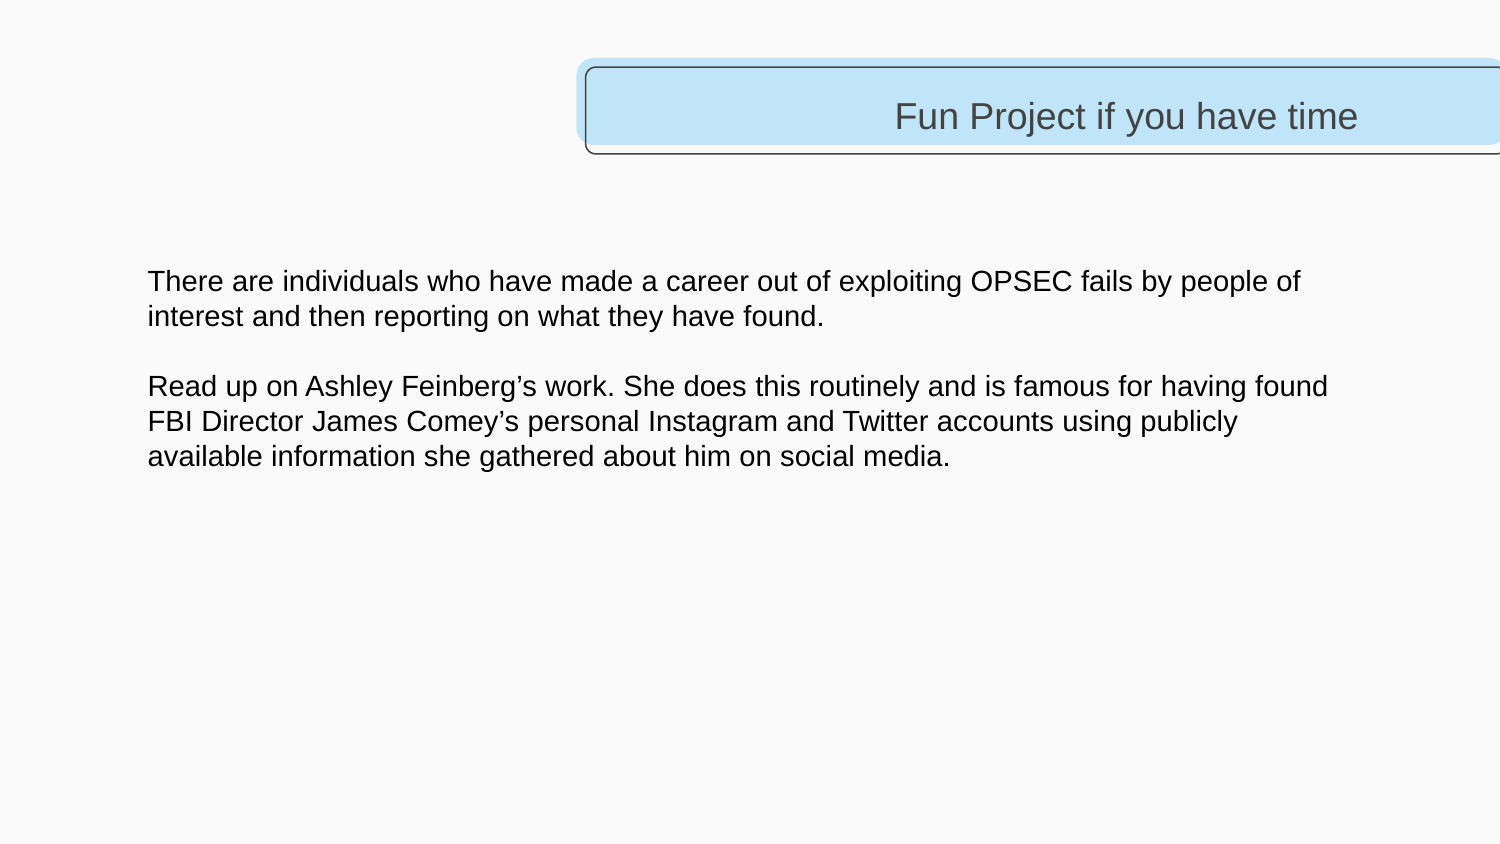

# Fun Project if you have time
There are individuals who have made a career out of exploiting OPSEC fails by people of interest and then reporting on what they have found.

Read up on Ashley Feinberg’s work. She does this routinely and is famous for having found FBI Director James Comey’s personal Instagram and Twitter accounts using publicly available information she gathered about him on social media.